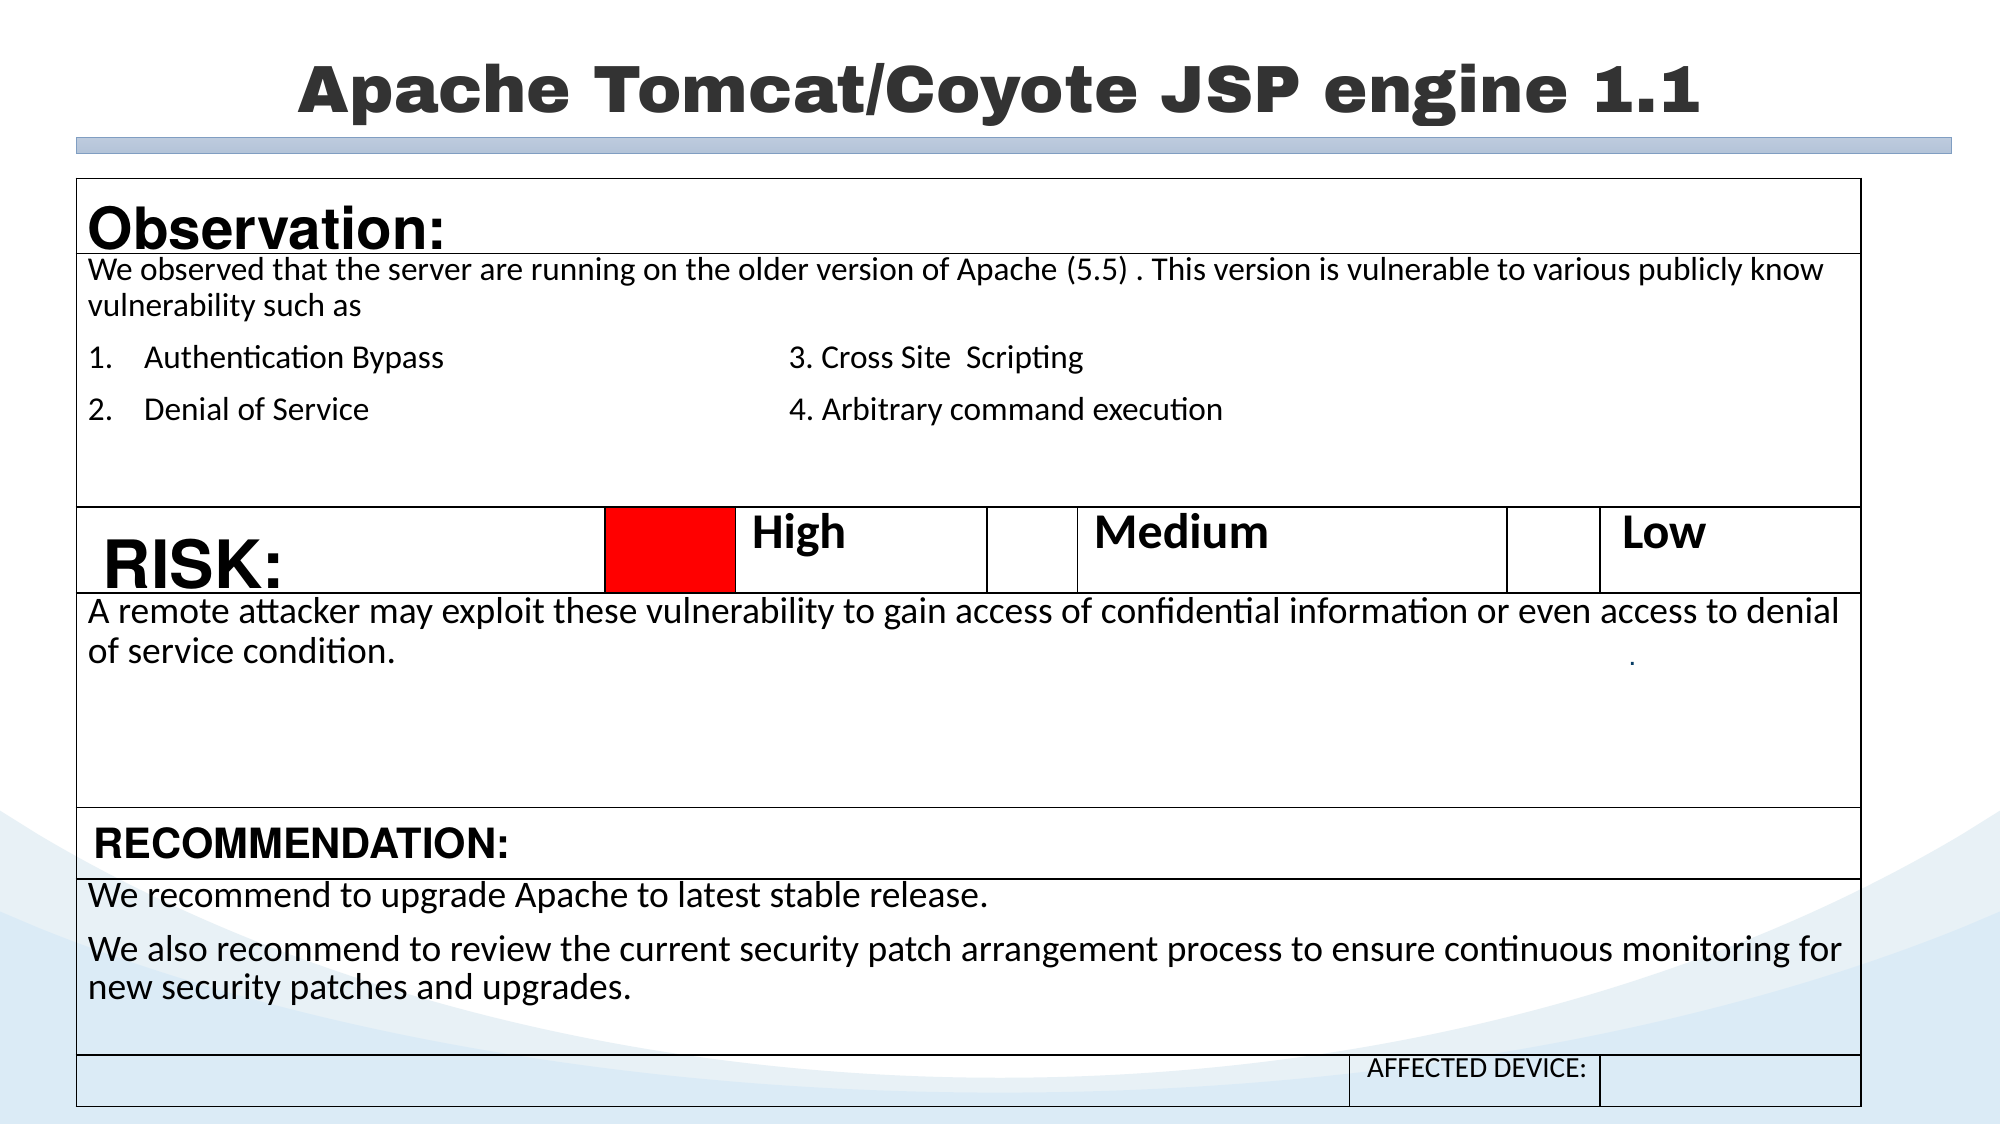

Apache Tomcat/Coyote JSP engine 1.1

| Observation: |  |  |  |  |  |  |  |
| --- | --- | --- | --- | --- | --- | --- | --- |
| We observed that the server are running on the older version of Apache (5.5) . This version is vulnerable to various publicly know vulnerability such as Authentication Bypass 3. Cross Site Scripting Denial of Service 4. Arbitrary command execution |  |  |  |  |  |  |  |
| RISK: |  | High |  | Medium |  |  | Low |
| A remote attacker may exploit these vulnerability to gain access of confidential information or even access to denial of service condition. |  |  |  |  |  |  |  |
| RECOMMENDATION: |  |  |  |  |  |  |  |
| We recommend to upgrade Apache to latest stable release. We also recommend to review the current security patch arrangement process to ensure continuous monitoring for new security patches and upgrades. |  |  |  |  |  |  |  |
|  |  |  |  |  | AFFECTED DEVICE: |  |  |
.